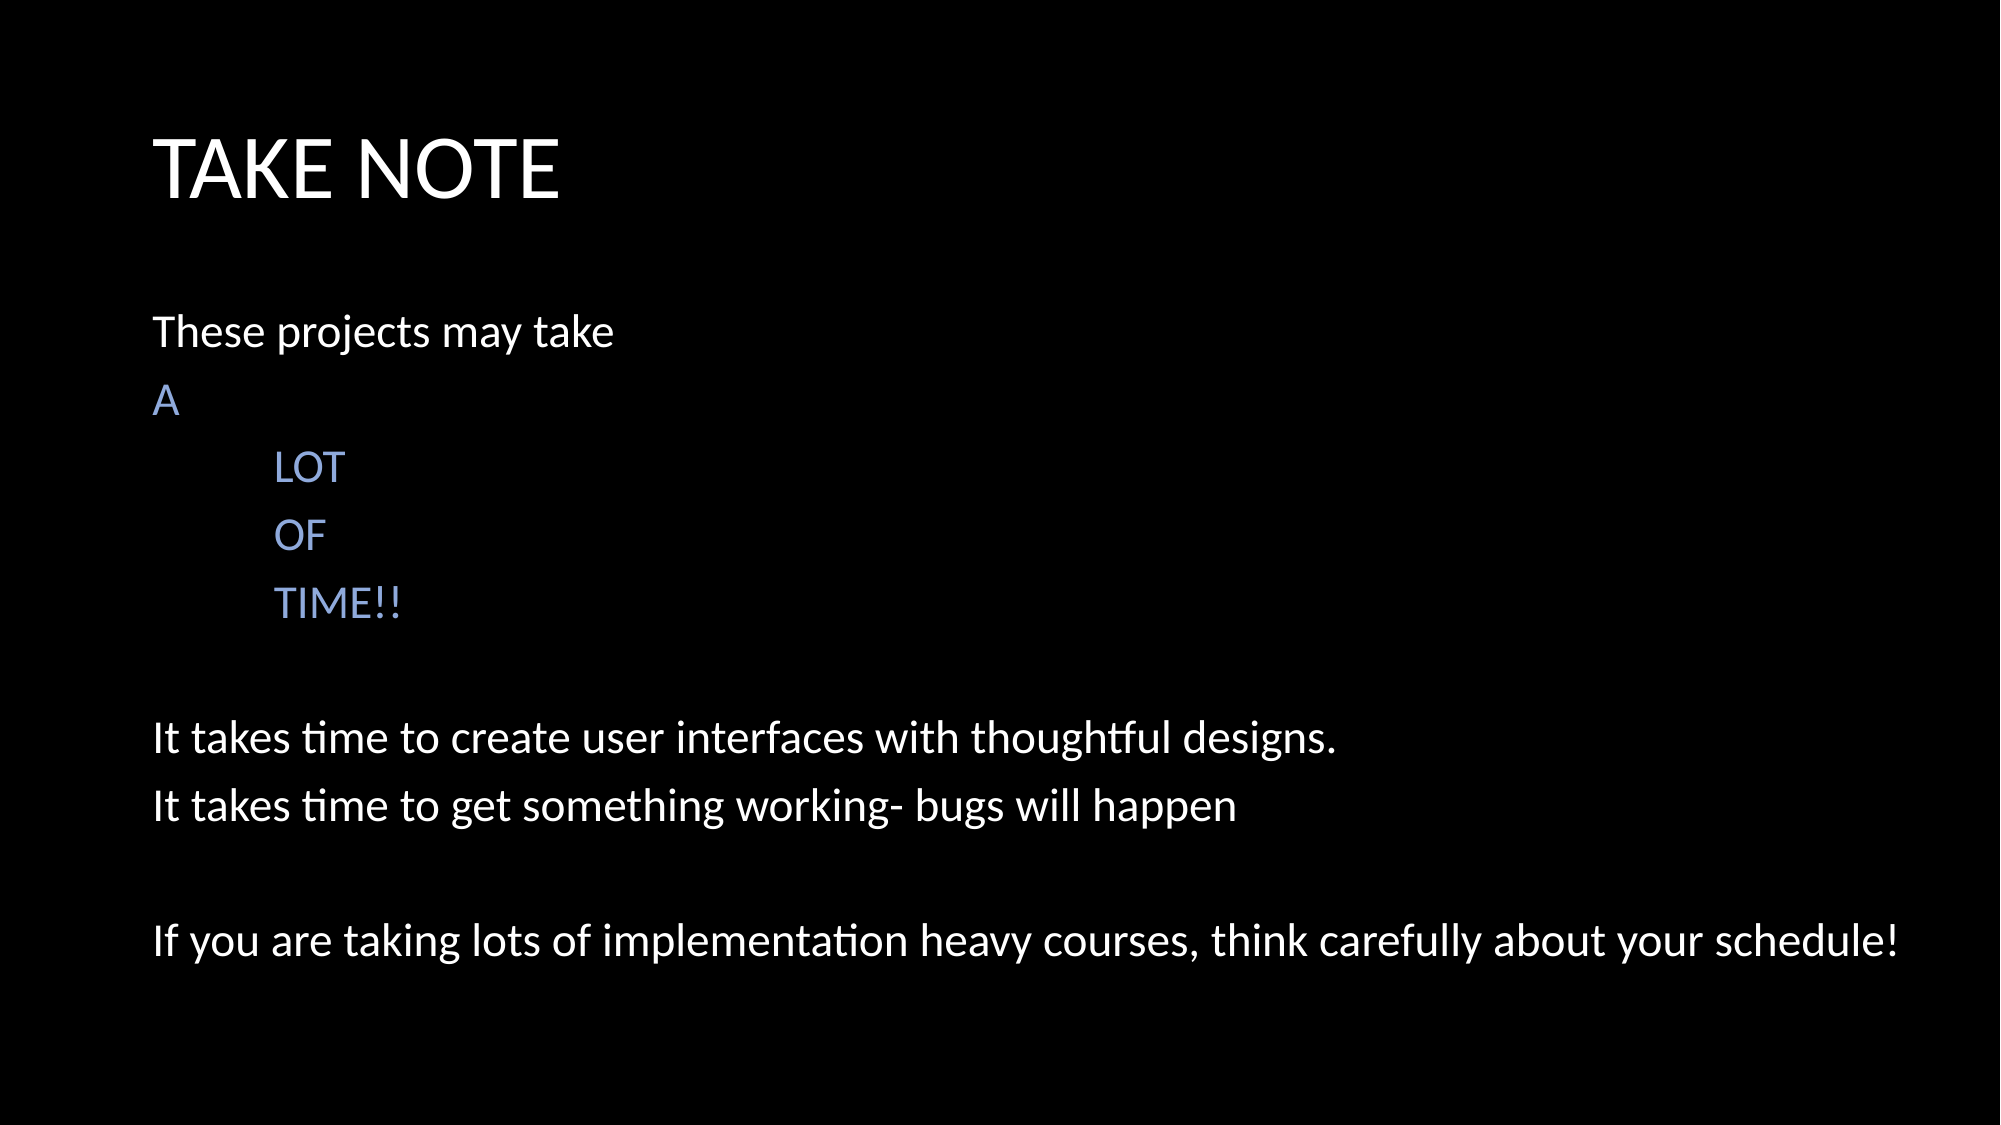

# TAKE NOTE
These projects may take
A
	LOT
		OF
			TIME!!

It takes time to create user interfaces with thoughtful designs.
It takes time to get something working- bugs will happen

If you are taking lots of implementation heavy courses, think carefully about your schedule!